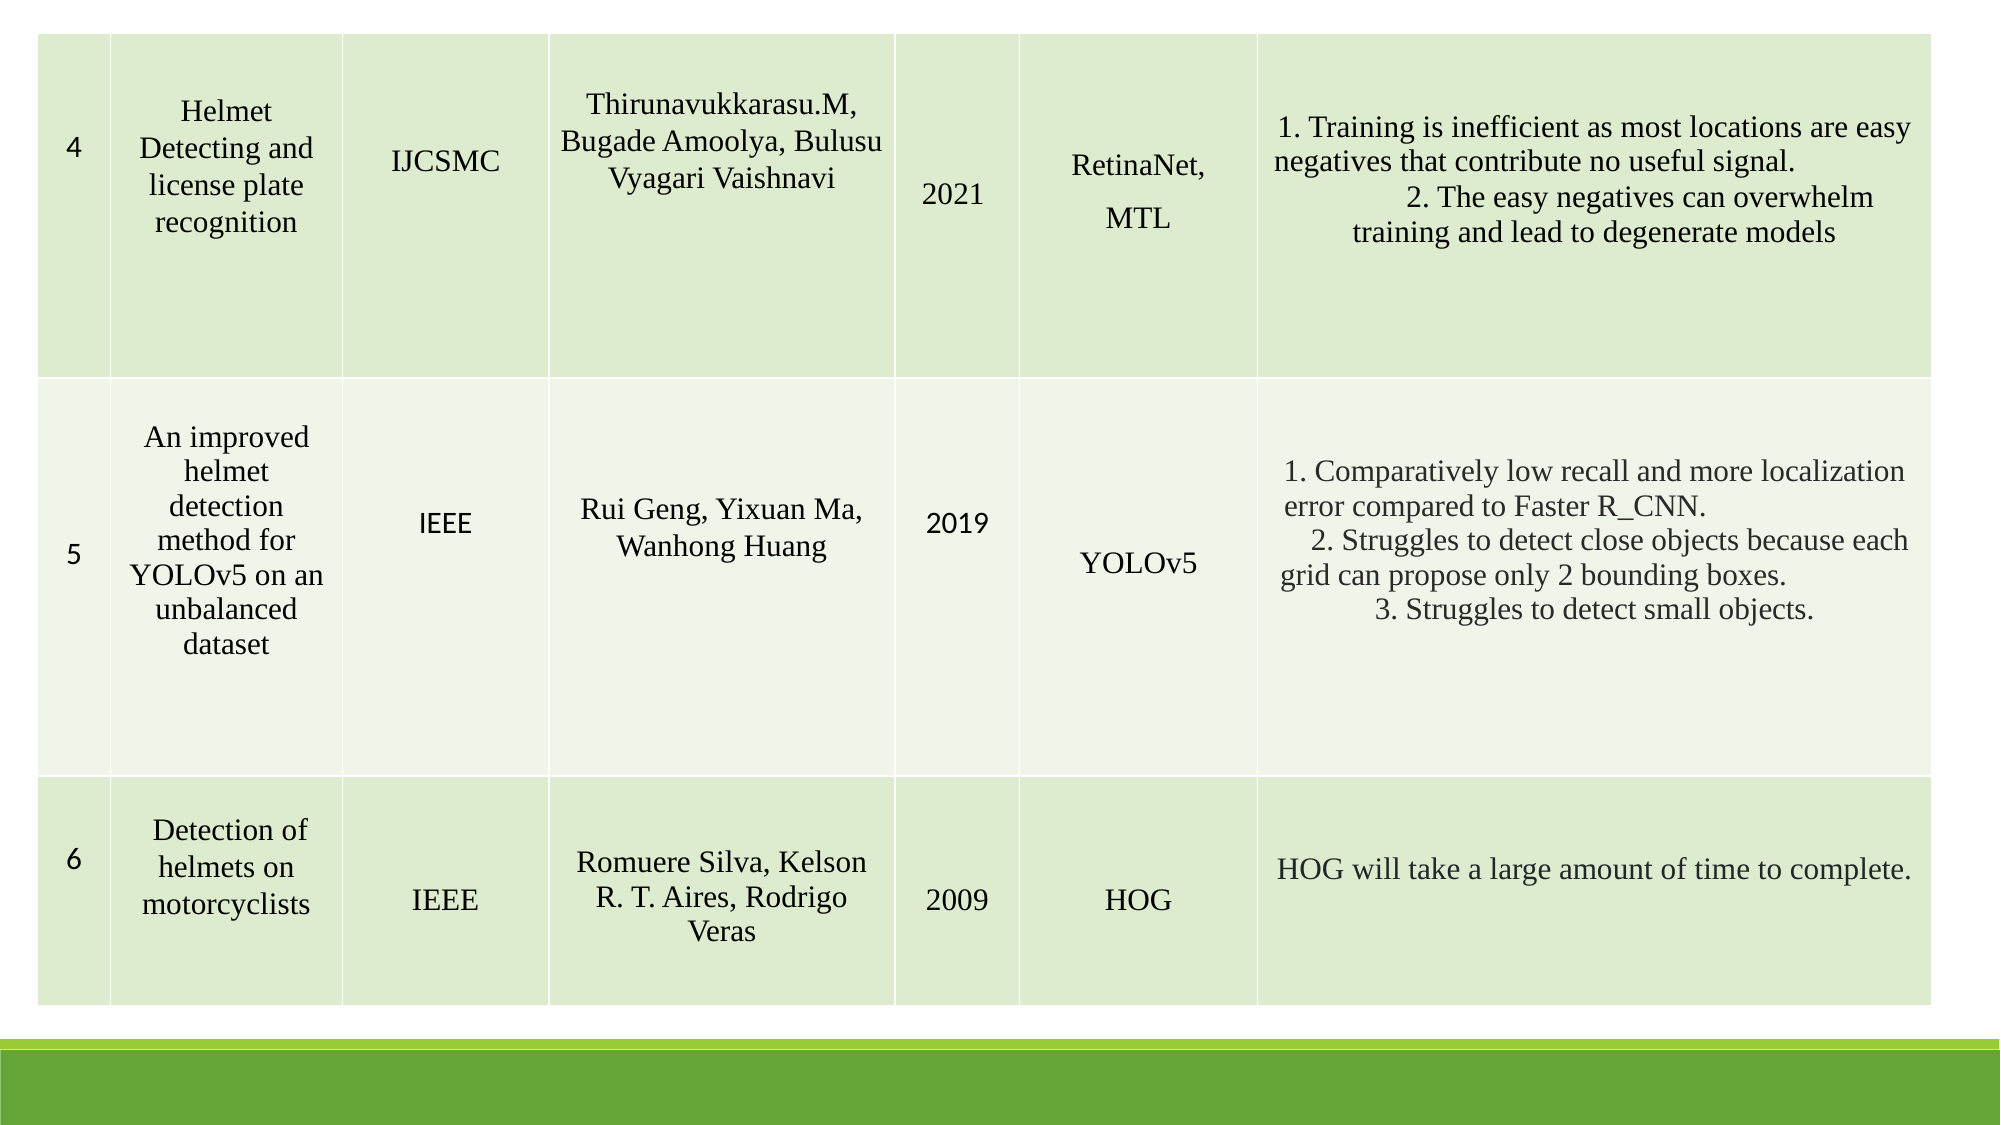

| 4 | Helmet Detecting and license plate recognition | IJCSMC | Thirunavukkarasu.M, Bugade Amoolya, Bulusu Vyagari Vaishnavi | 2021 | RetinaNet, MTL | 1. Training is inefficient as most locations are easy negatives that contribute no useful signal. 2. The easy negatives can overwhelm training and lead to degenerate models |
| --- | --- | --- | --- | --- | --- | --- |
| 5 | An improved helmet detection method for YOLOv5 on an unbalanced dataset | IEEE | Rui Geng, Yixuan Ma, Wanhong Huang | 2019 | YOLOv5 | 1. Comparatively low recall and more localization error compared to Faster R\_CNN. 2. Struggles to detect close objects because each grid can propose only 2 bounding boxes. 3. Struggles to detect small objects. |
| 6 | Detection of helmets on motorcyclists | IEEE | Romuere Silva, Kelson R. T. Aires, Rodrigo Veras | 2009 | HOG | HOG will take a large amount of time to complete. |